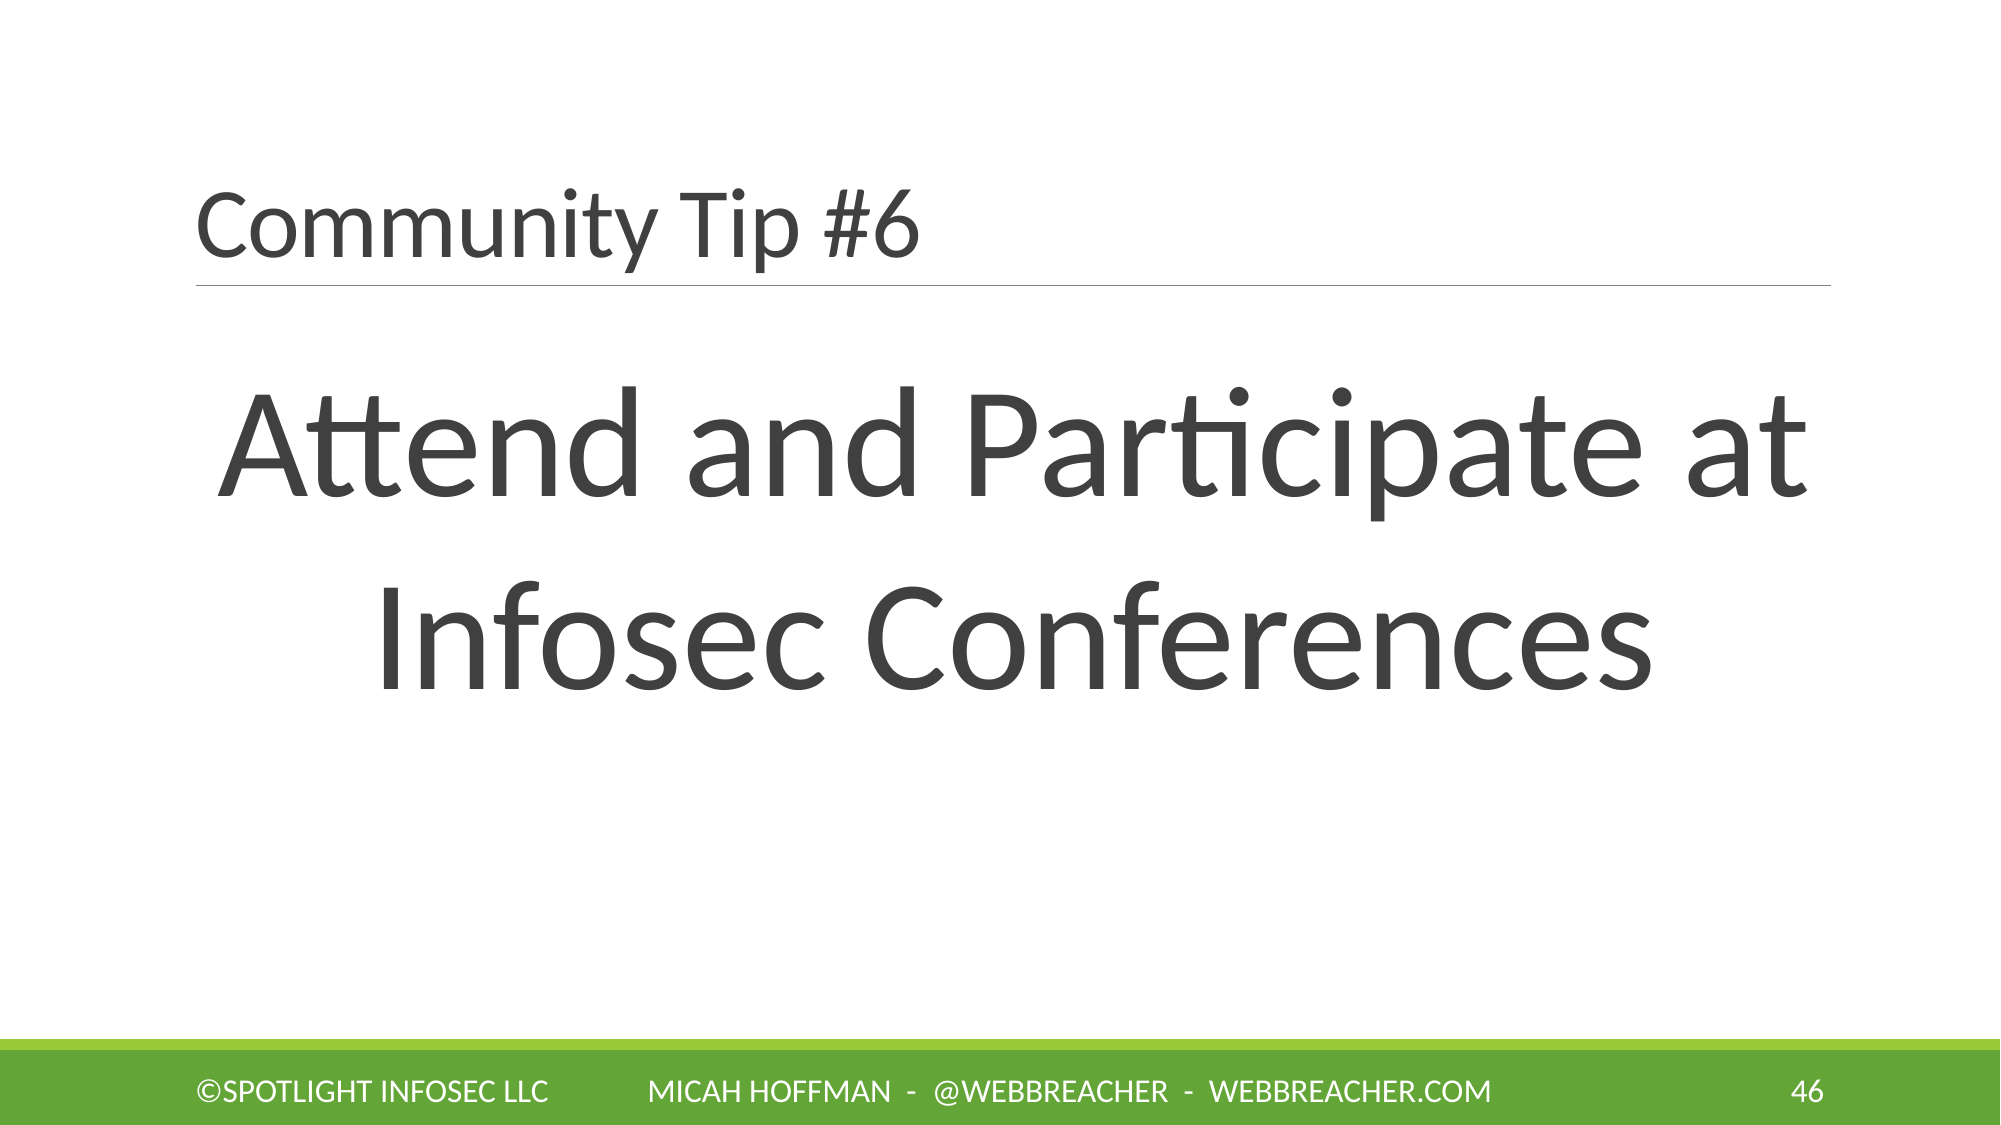

# Community Tip #6
Attend and Participate at
Infosec Conferences
©Spotlight Infosec LLC
Micah Hoffman  -  @WebBreacher  -  webbreacher.com
46